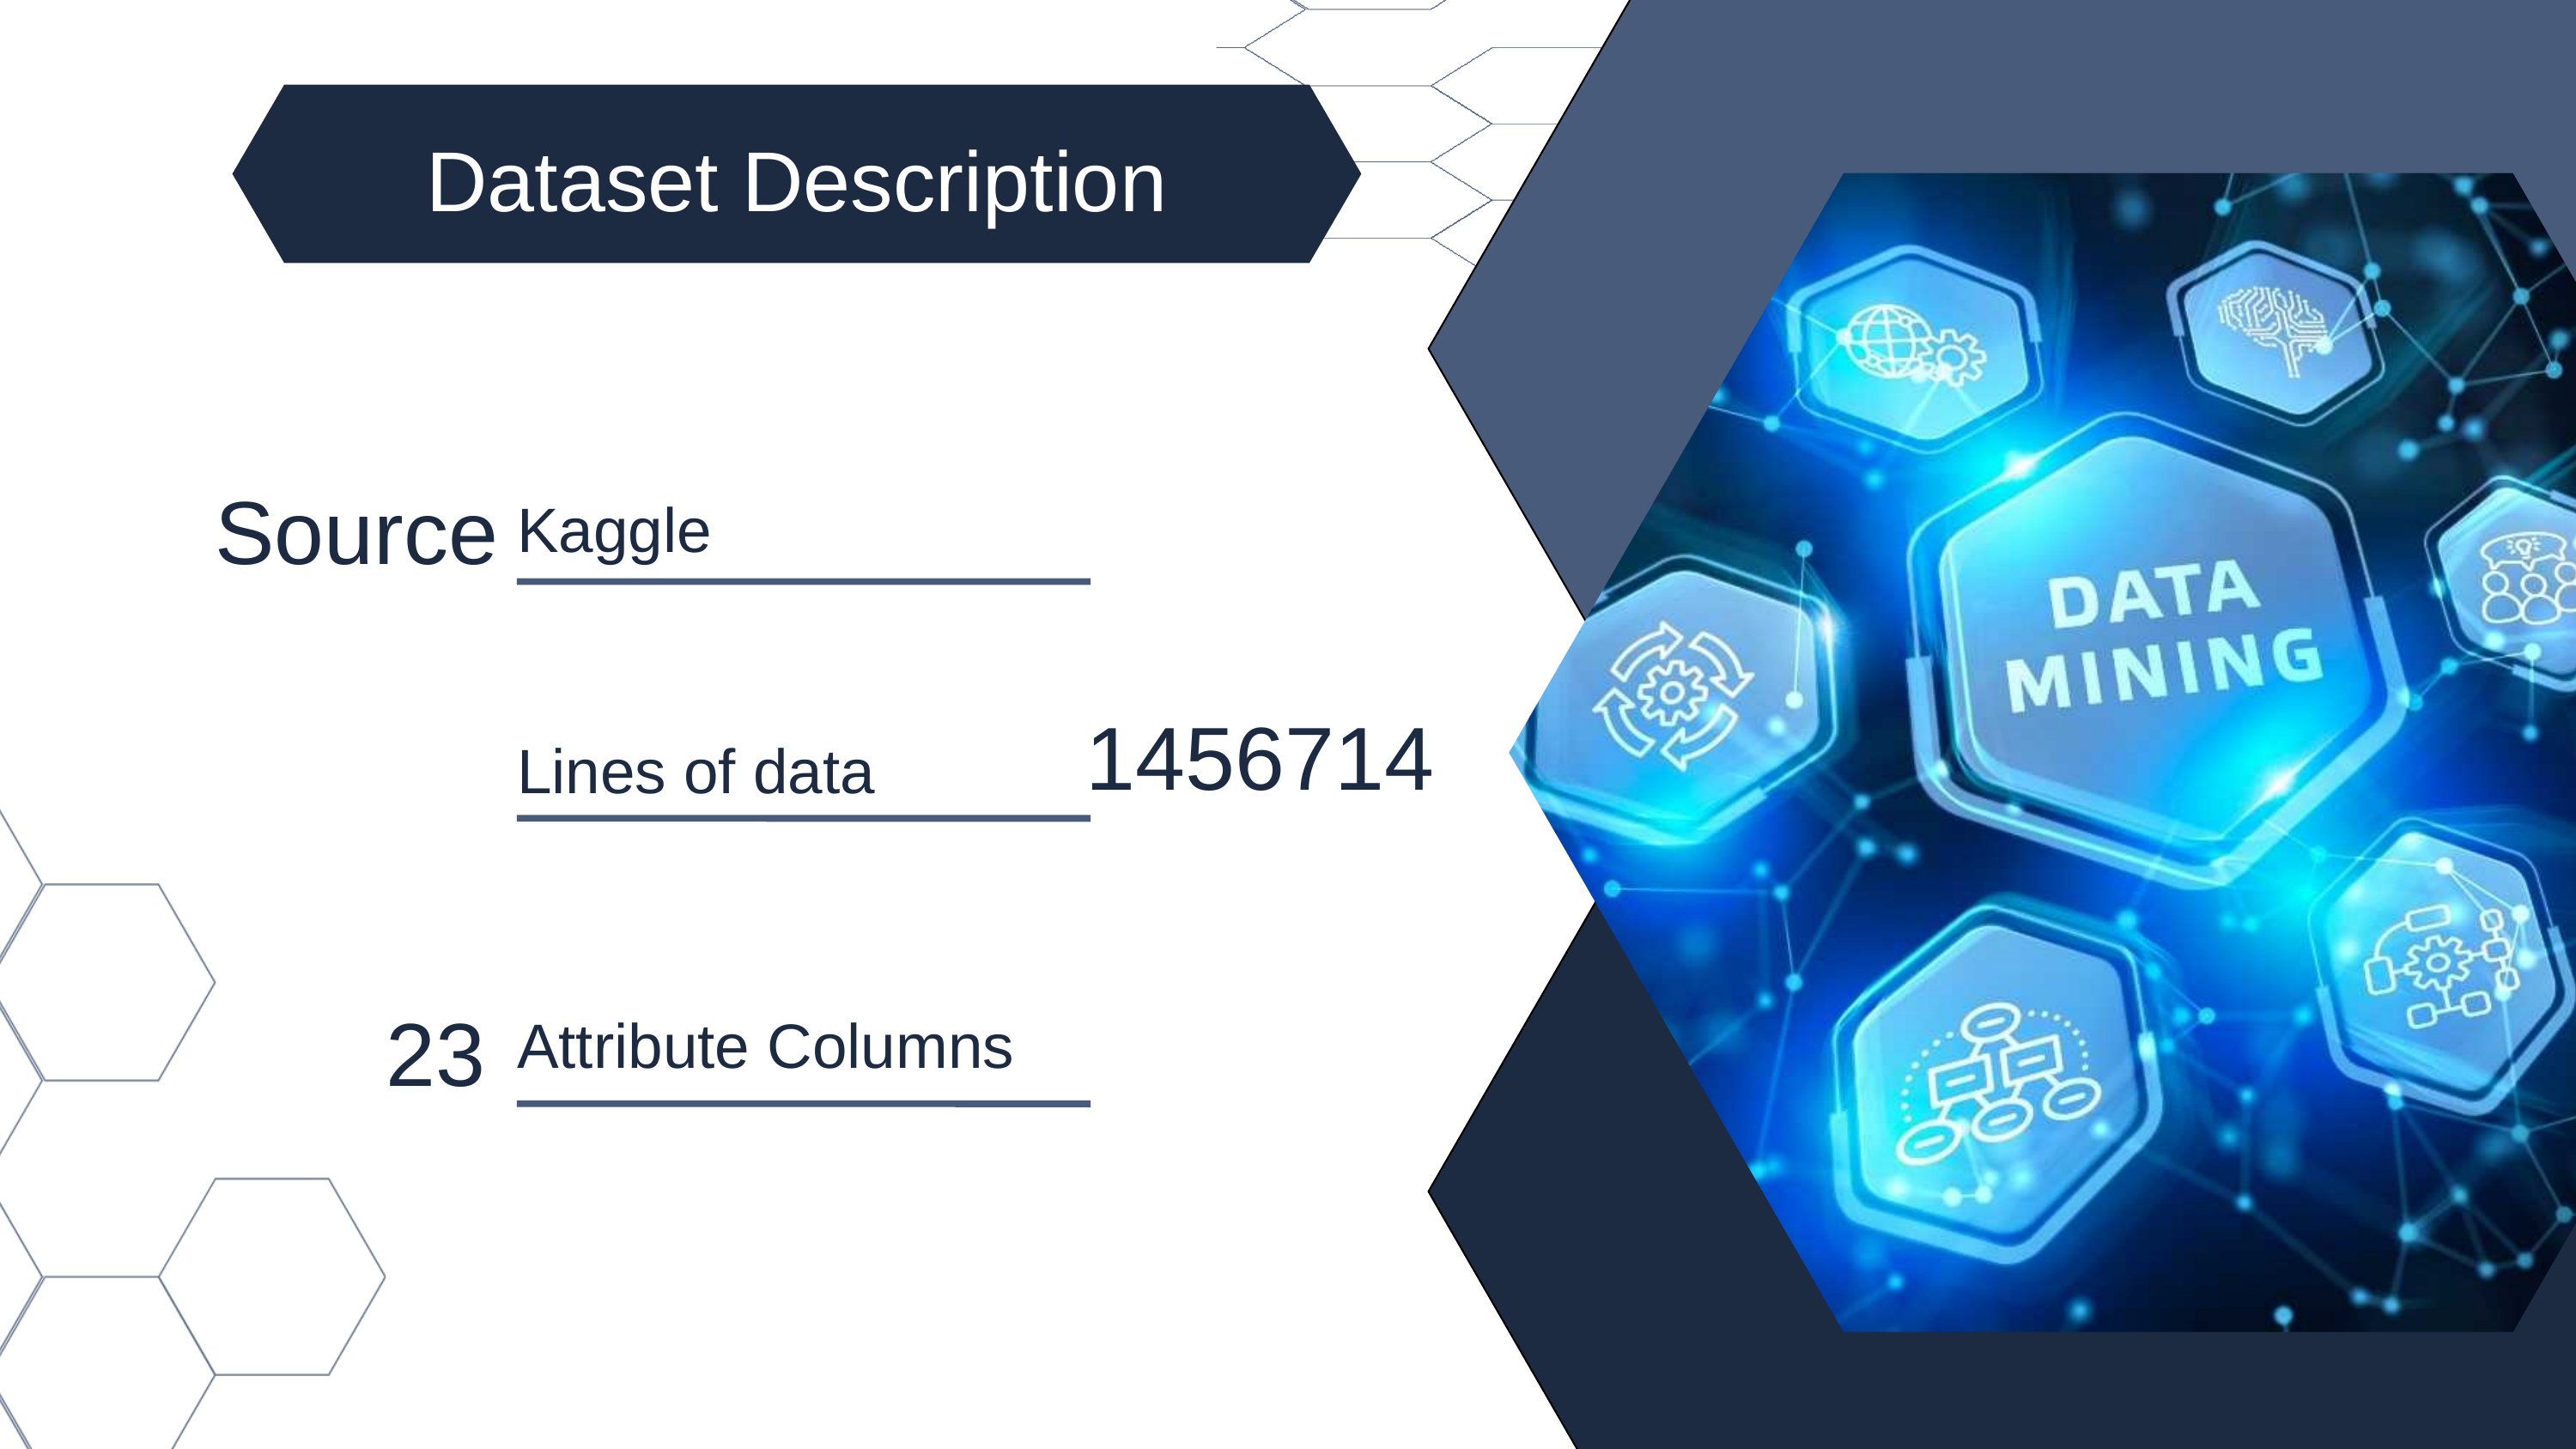

Dataset Description

Source
Kaggle

1456714
Lines of data

23
Attribute Columns